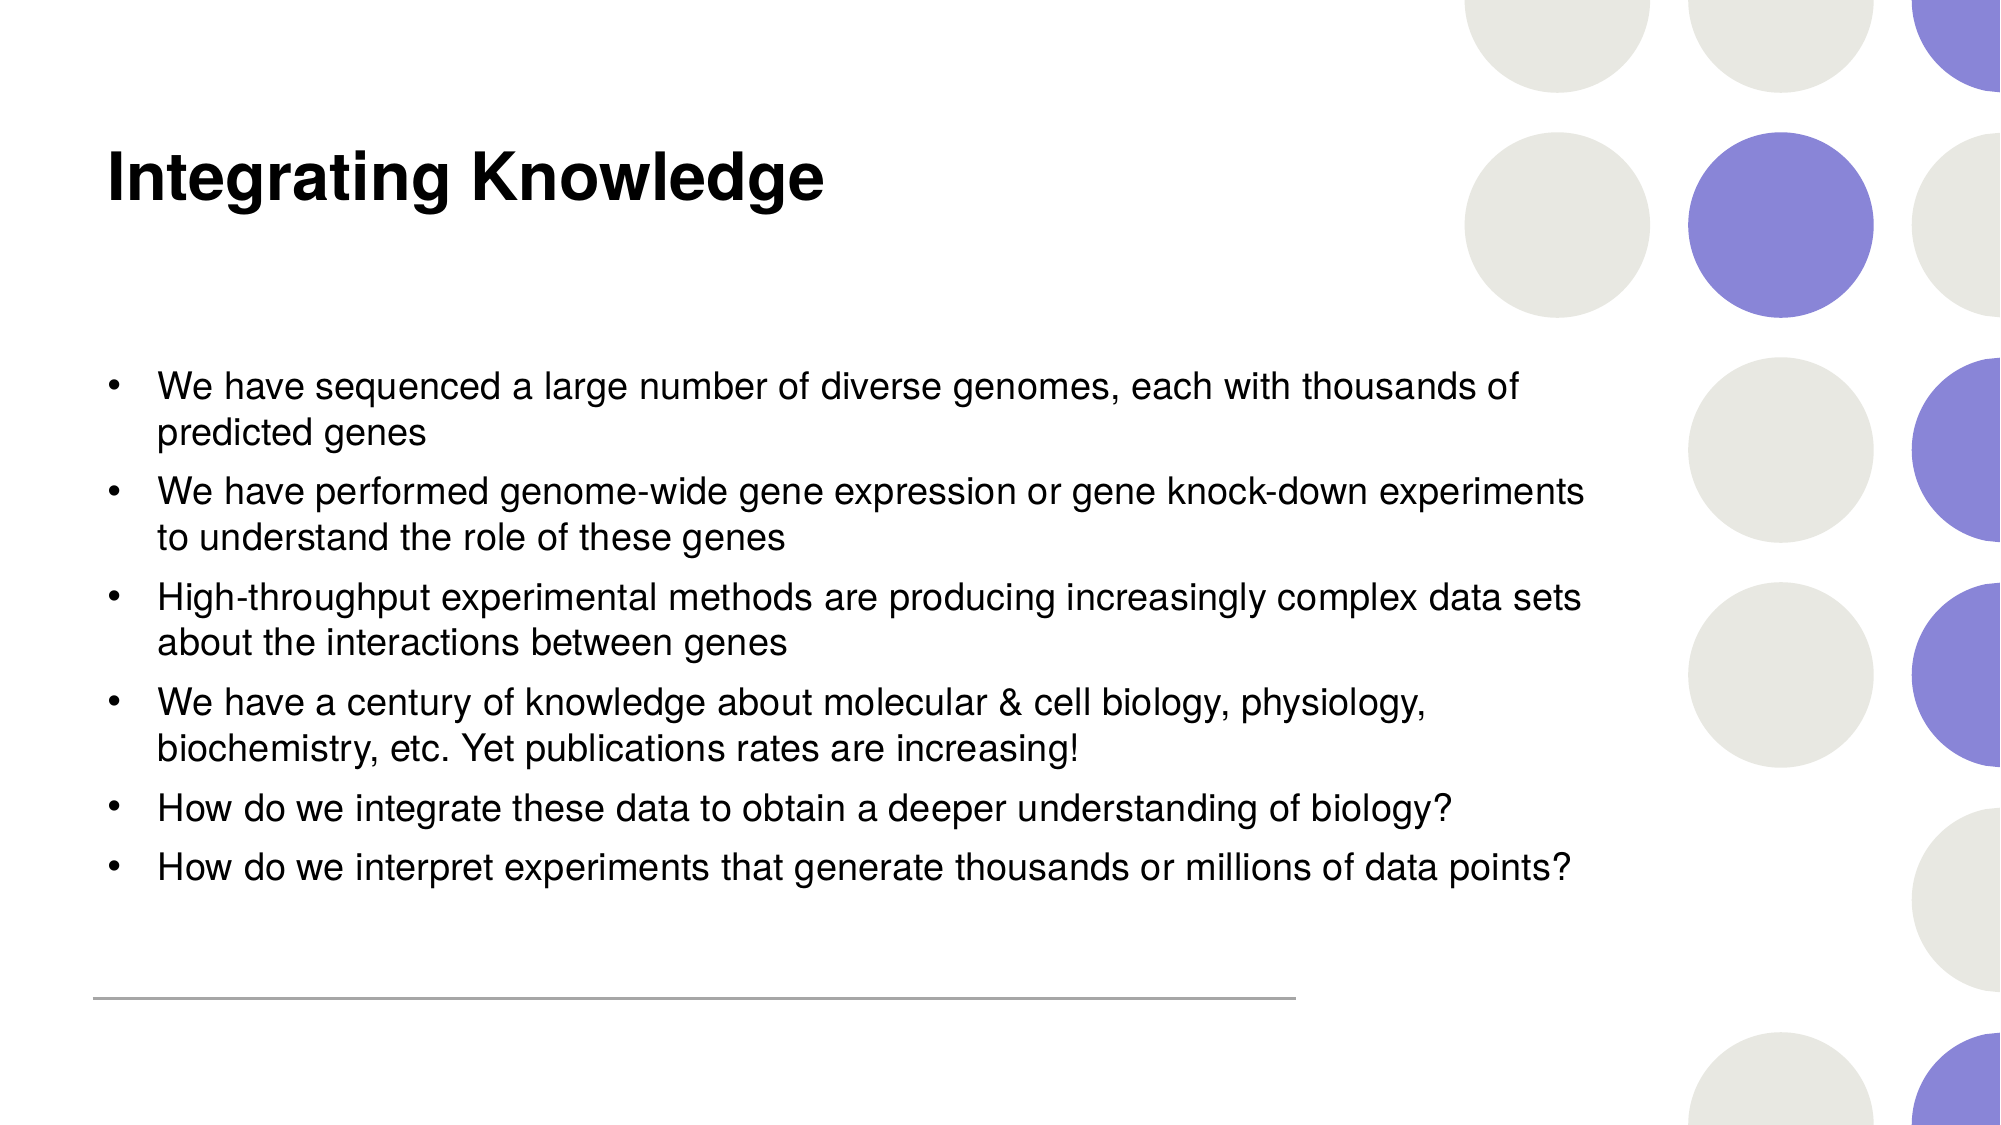

# Integrating Knowledge
We have sequenced a large number of diverse genomes, each with thousands of predicted genes
We have performed genome-wide gene expression or gene knock-down experiments to understand the role of these genes
High-throughput experimental methods are producing increasingly complex data sets about the interactions between genes
We have a century of knowledge about molecular & cell biology, physiology, biochemistry, etc. Yet publications rates are increasing!
How do we integrate these data to obtain a deeper understanding of biology?
How do we interpret experiments that generate thousands or millions of data points?